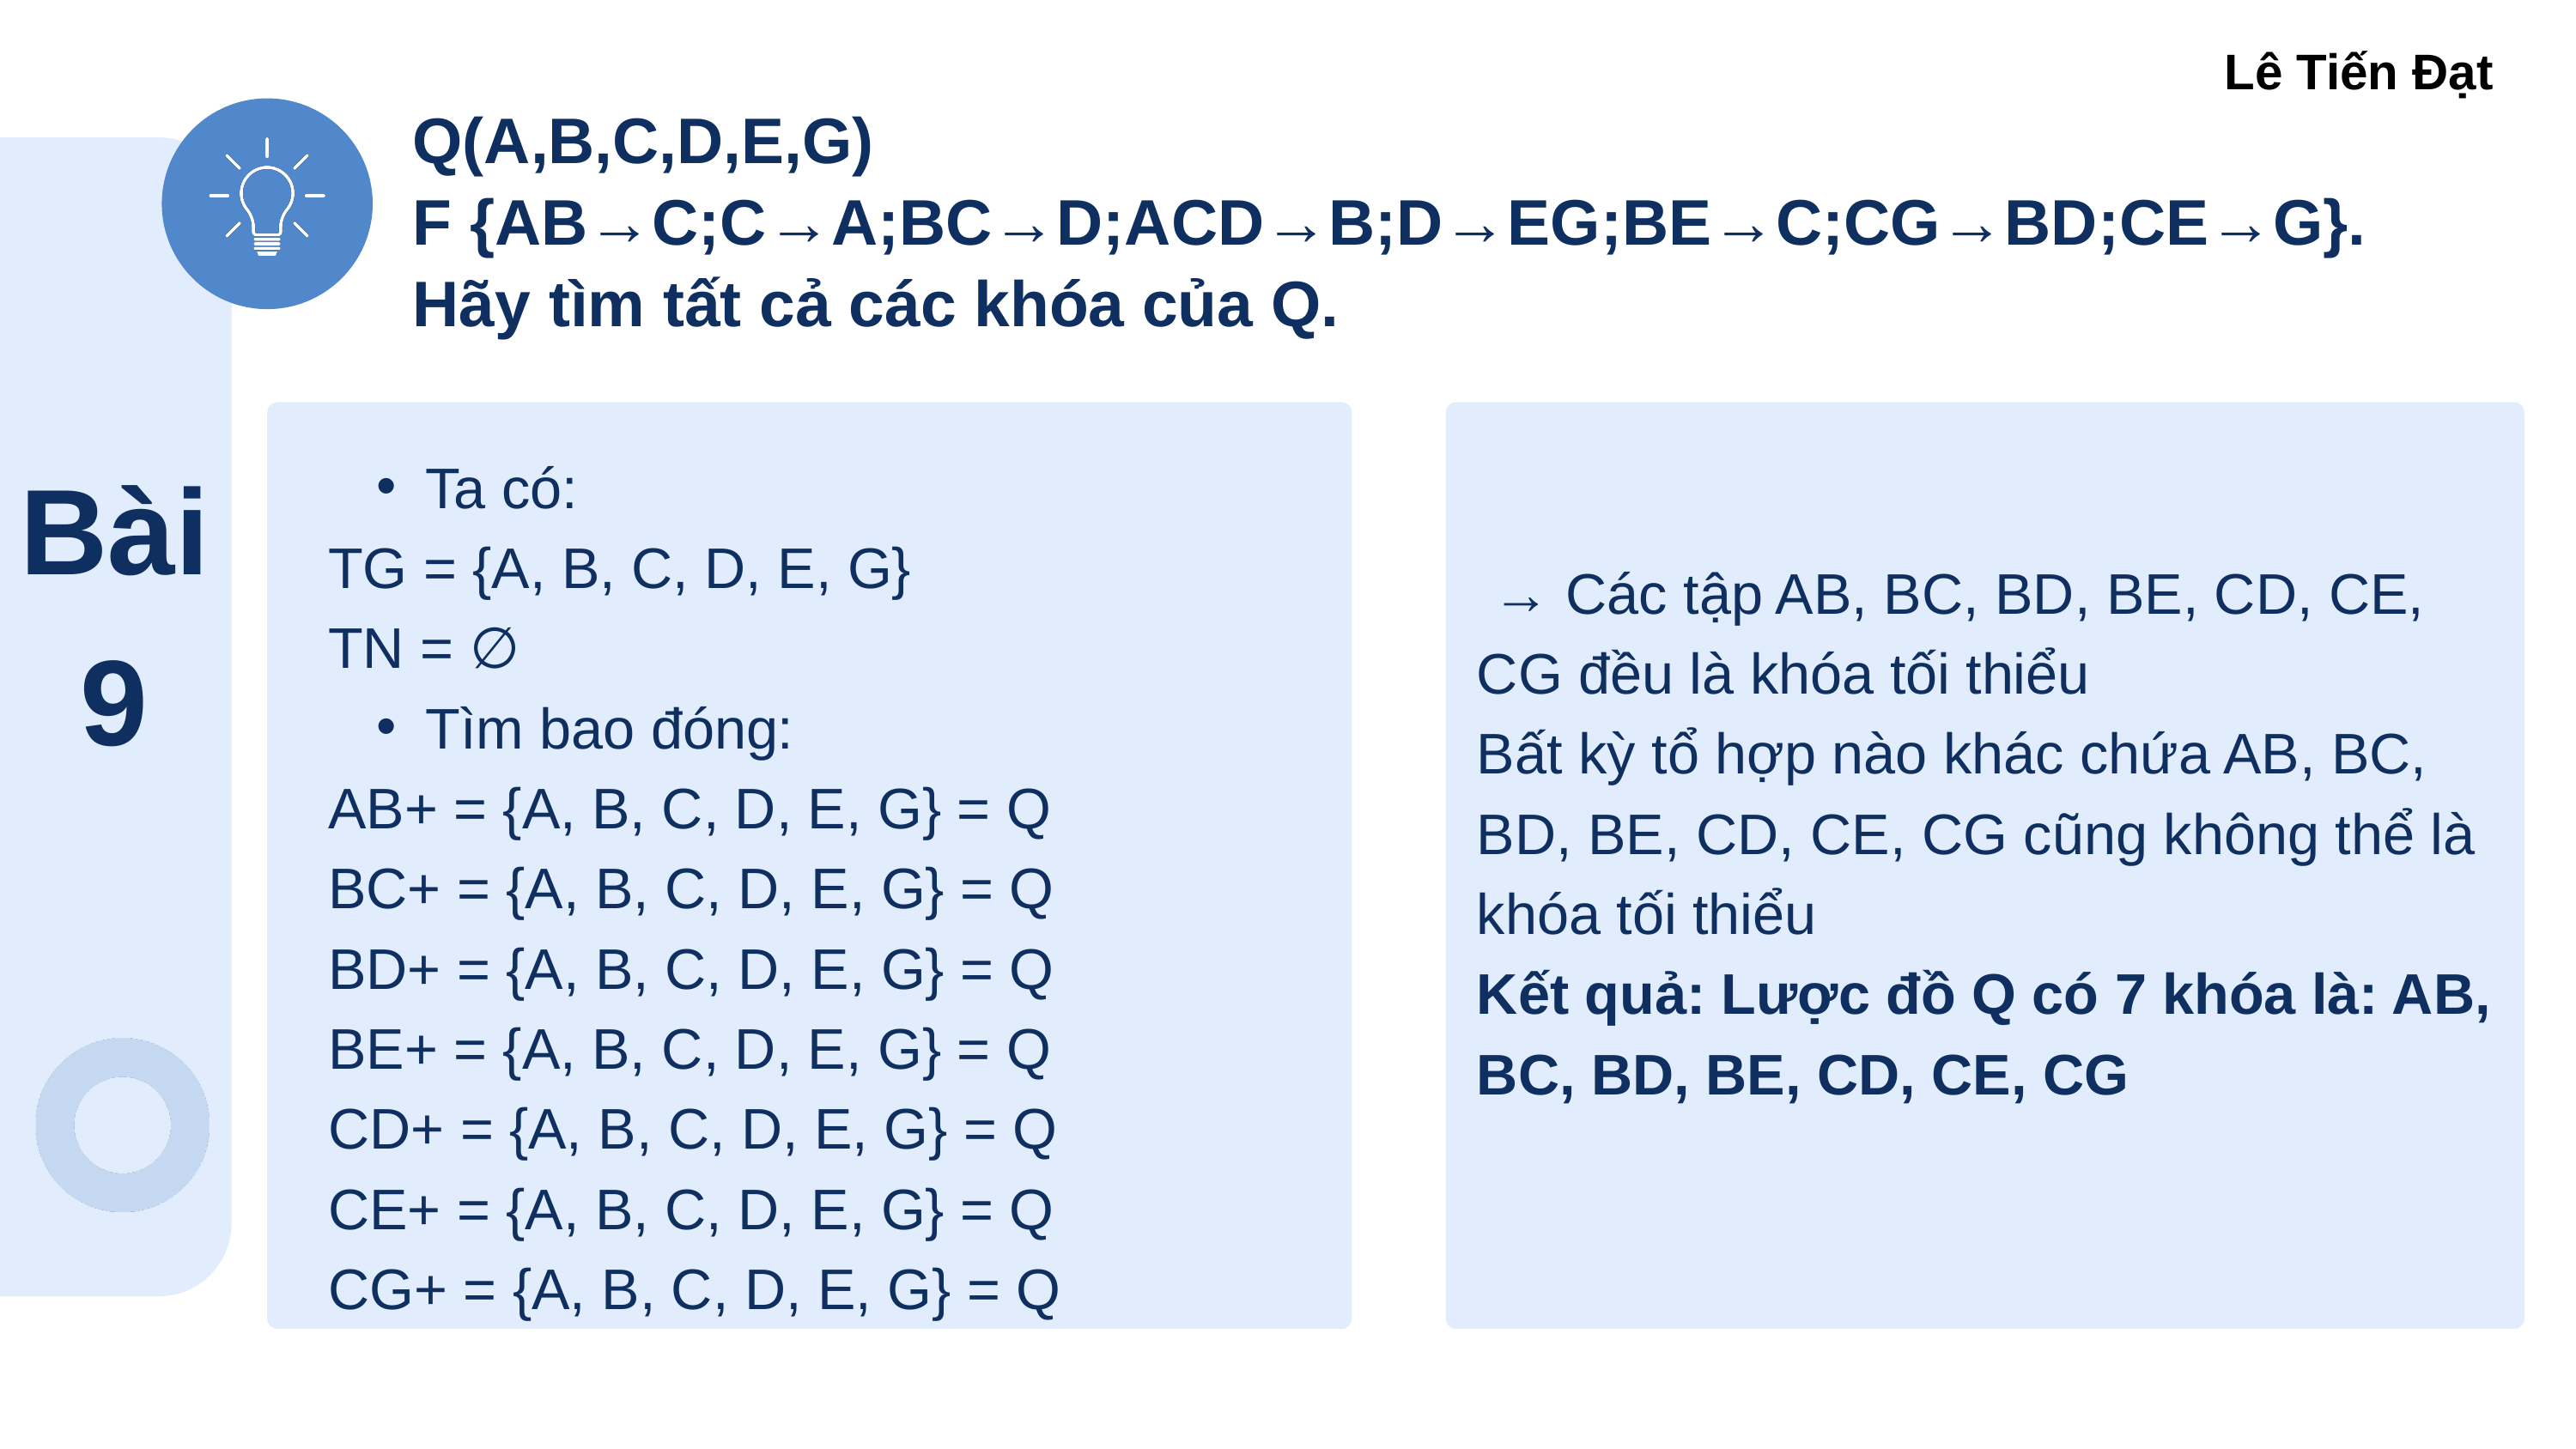

Lê Tiến Đạt
Q(A,B,C,D,E,G)
F {AB→C;C→A;BC→D;ACD→B;D→EG;BE→C;CG→BD;CE→G}. Hãy tìm tất cả các khóa của Q.

Bài 9
Ta có:
TG = {A, B, C, D, E, G}
TN = ∅
Tìm bao đóng:
AB+ = {A, B, C, D, E, G} = Q
BC+ = {A, B, C, D, E, G} = Q
BD+ = {A, B, C, D, E, G} = Q
BE+ = {A, B, C, D, E, G} = Q
CD+ = {A, B, C, D, E, G} = Q
CE+ = {A, B, C, D, E, G} = Q
CG+ = {A, B, C, D, E, G} = Q

 → Các tập AB, BC, BD, BE, CD, CE, CG đều là khóa tối thiểu
Bất kỳ tổ hợp nào khác chứa AB, BC, BD, BE, CD, CE, CG cũng không thể là khóa tối thiểu
Kết quả: Lược đồ Q có 7 khóa là: AB, BC, BD, BE, CD, CE, CG